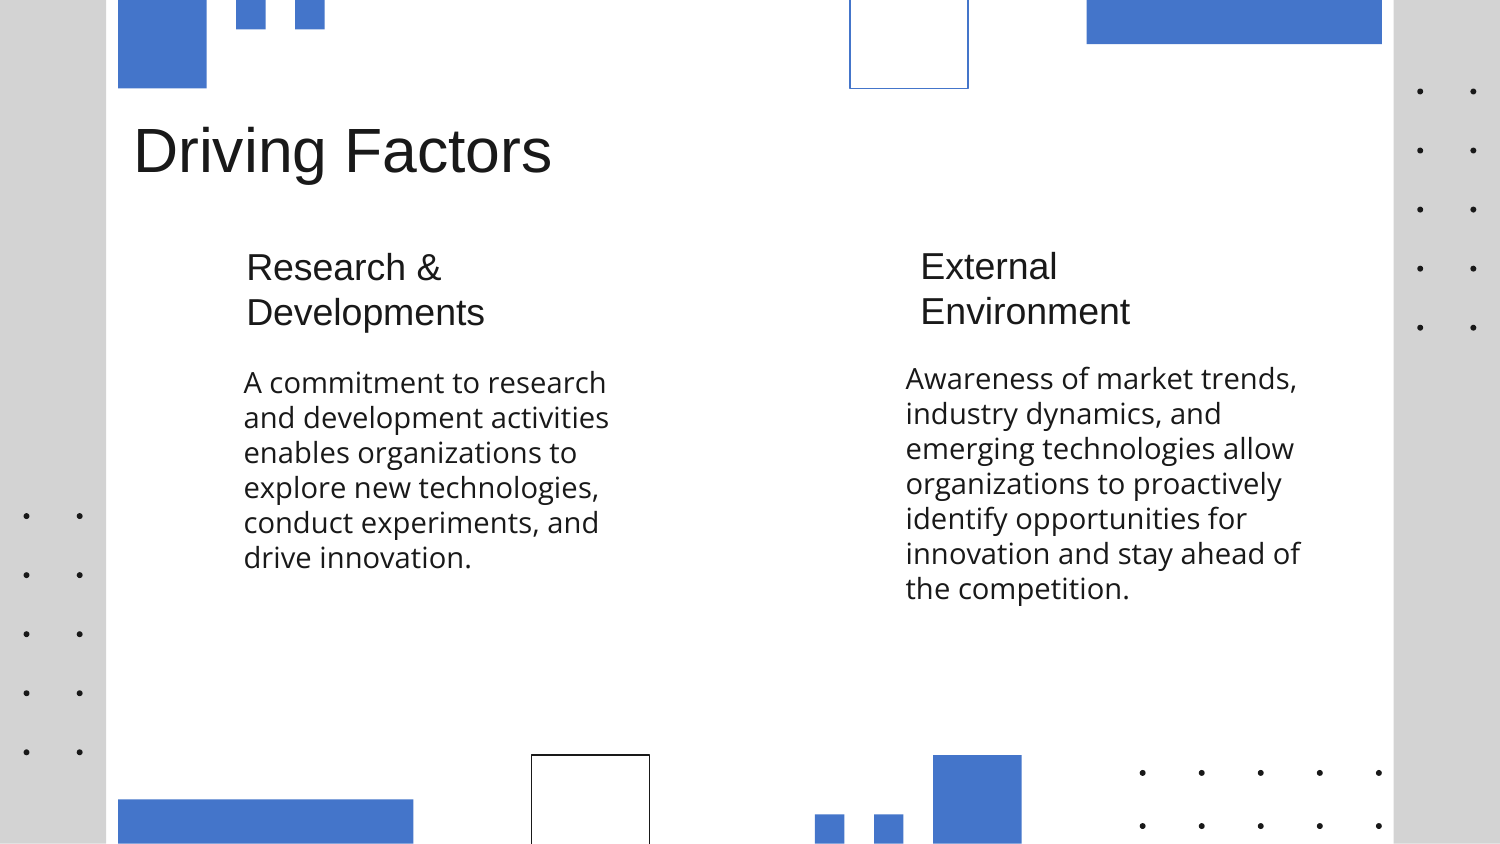

# Driving Factors
External
Environment
Research &
Developments
Awareness of market trends, industry dynamics, and emerging technologies allow organizations to proactively identify opportunities for innovation and stay ahead of the competition.
	A commitment to research and development activities enables organizations to explore new technologies, conduct experiments, and drive innovation.